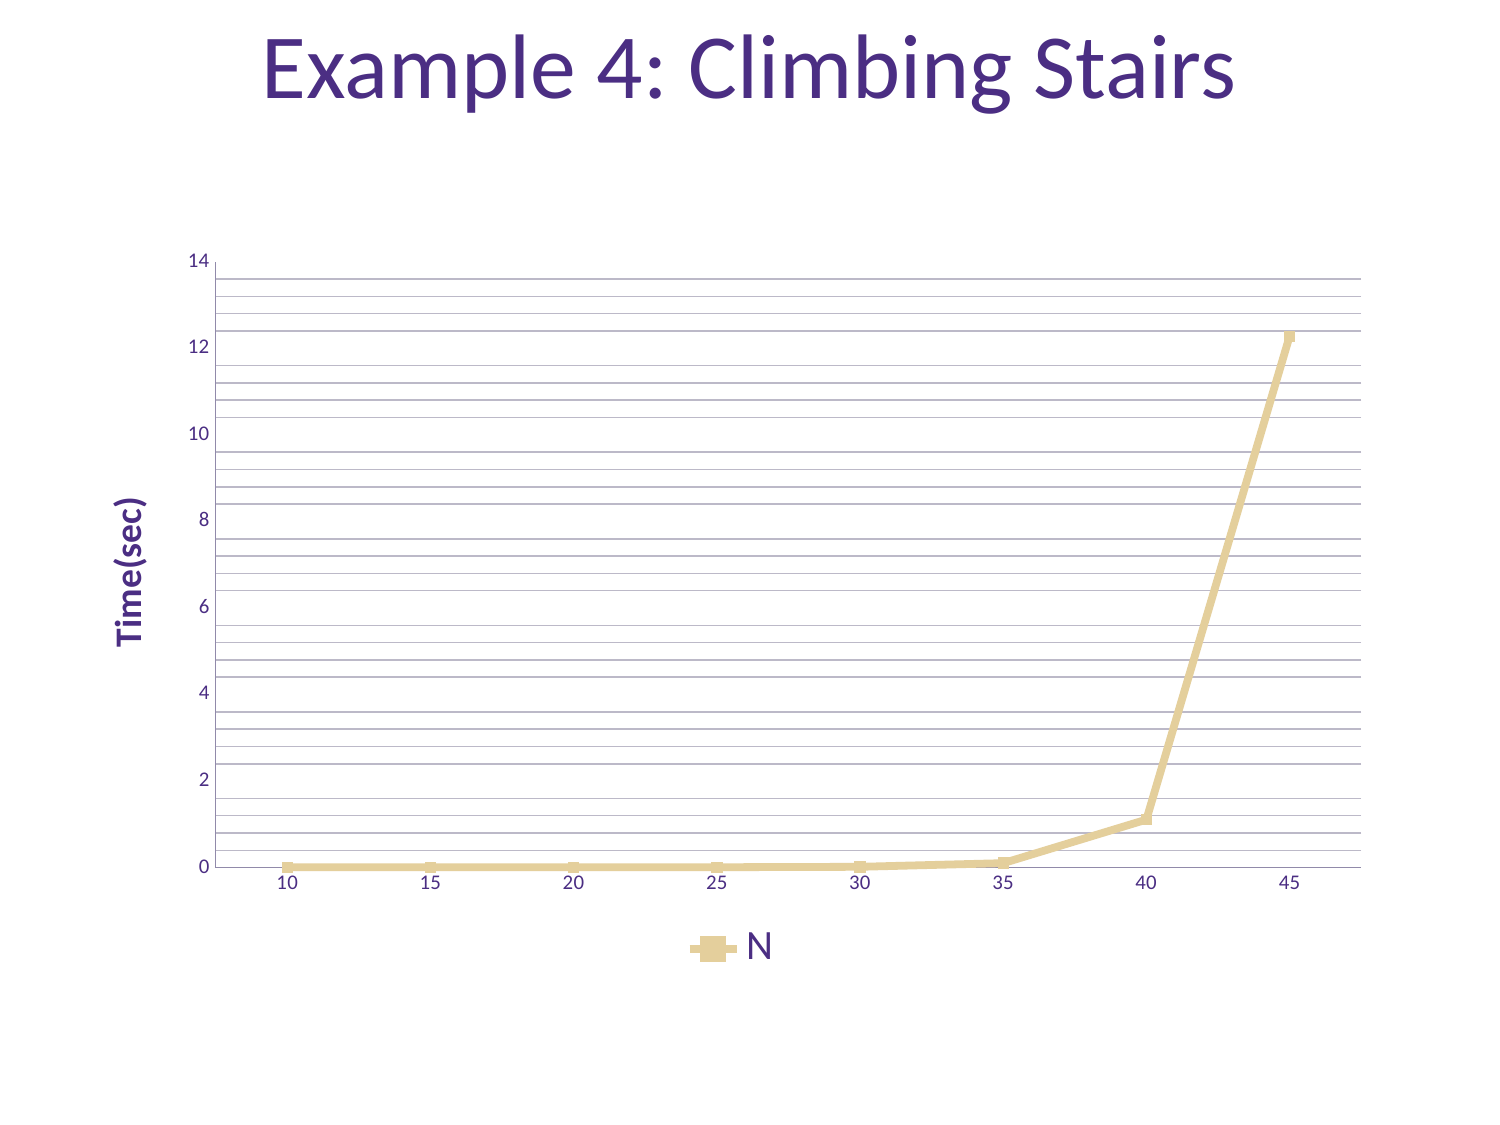

# Example 4: Climbing Stairs

### Chart

| Category |  |
|---|---|
| 10 | 0.01 |
| 15 | 0.01 |
| 20 | 0.01 |
| 25 | 0.01 |
| 30 | 0.02 |
| 35 | 0.104 |
| 40 | 1.11 |
| 45 | 12.276 |